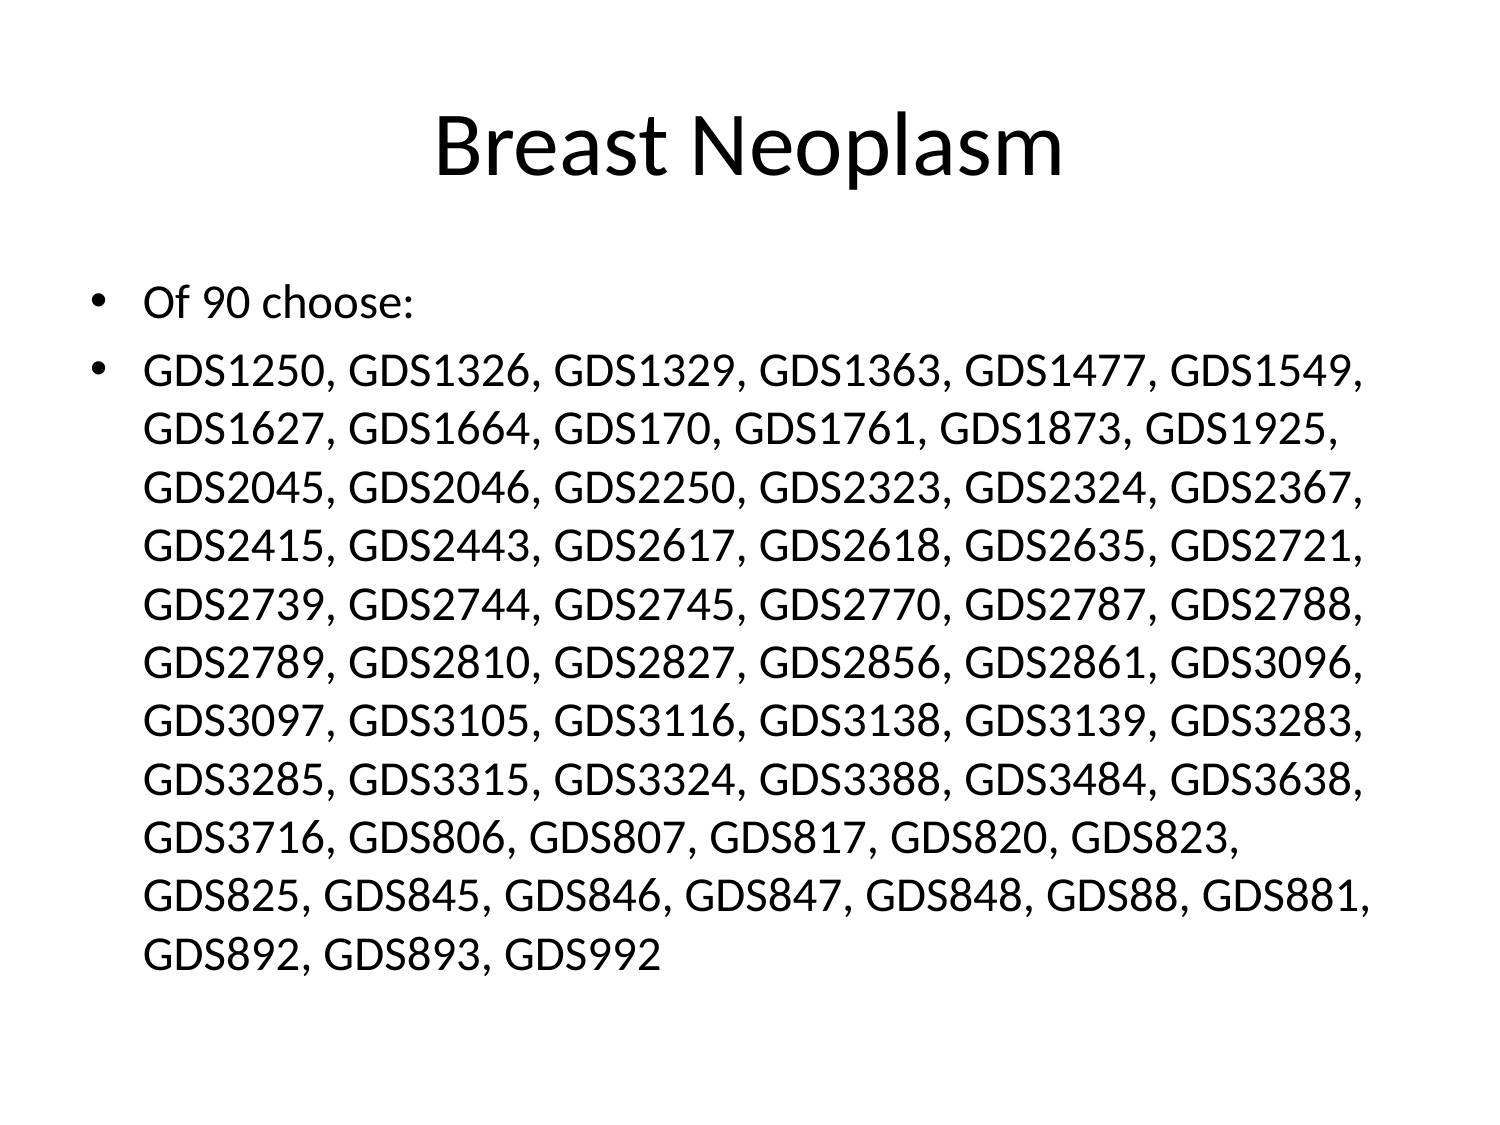

# Breast Neoplasm
Of 90 choose:
GDS1250, GDS1326, GDS1329, GDS1363, GDS1477, GDS1549, GDS1627, GDS1664, GDS170, GDS1761, GDS1873, GDS1925, GDS2045, GDS2046, GDS2250, GDS2323, GDS2324, GDS2367, GDS2415, GDS2443, GDS2617, GDS2618, GDS2635, GDS2721, GDS2739, GDS2744, GDS2745, GDS2770, GDS2787, GDS2788, GDS2789, GDS2810, GDS2827, GDS2856, GDS2861, GDS3096, GDS3097, GDS3105, GDS3116, GDS3138, GDS3139, GDS3283, GDS3285, GDS3315, GDS3324, GDS3388, GDS3484, GDS3638, GDS3716, GDS806, GDS807, GDS817, GDS820, GDS823, GDS825, GDS845, GDS846, GDS847, GDS848, GDS88, GDS881, GDS892, GDS893, GDS992